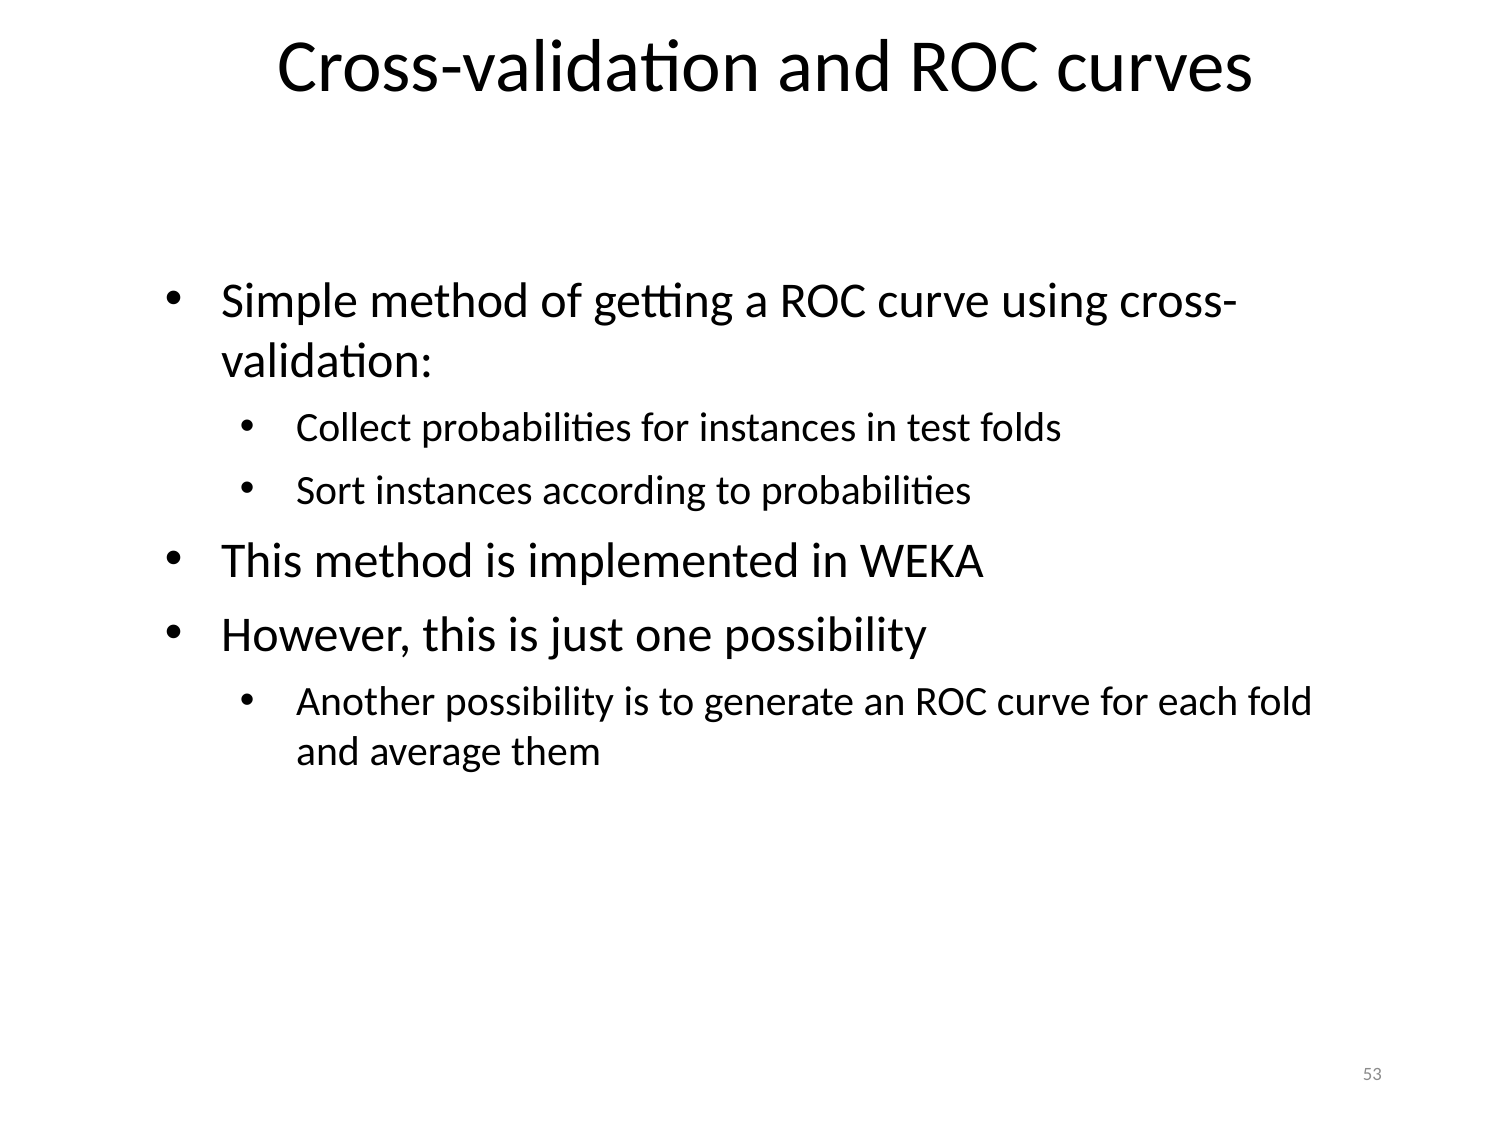

Cross-validation and ROC curves
Simple method of getting a ROC curve using cross-validation:
Collect probabilities for instances in test folds
Sort instances according to probabilities
This method is implemented in WEKA
However, this is just one possibility
Another possibility is to generate an ROC curve for each fold and average them
53